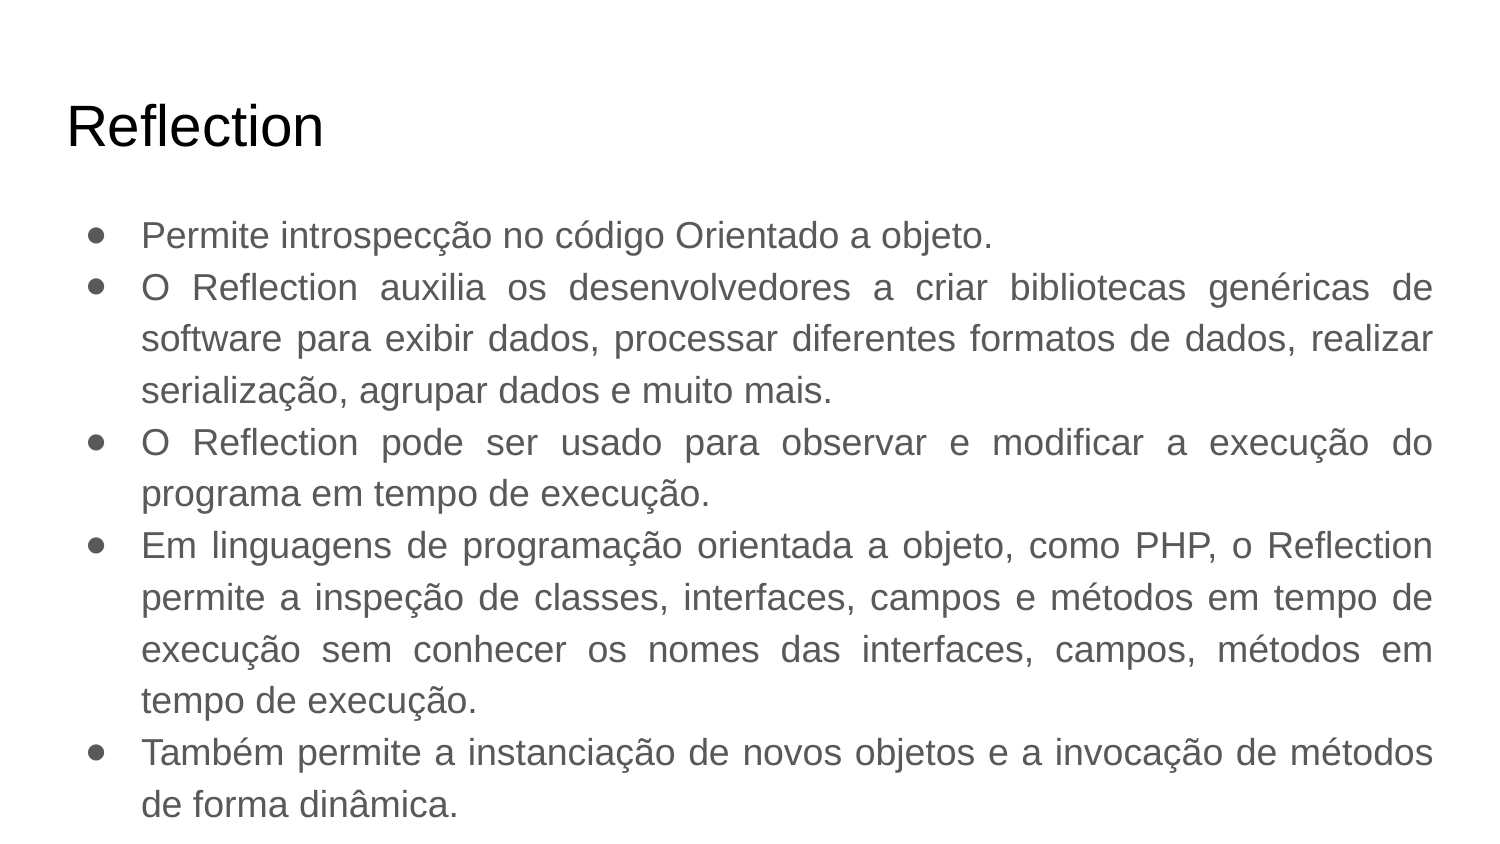

# Reflection
Permite introspecção no código Orientado a objeto.
O Reflection auxilia os desenvolvedores a criar bibliotecas genéricas de software para exibir dados, processar diferentes formatos de dados, realizar serialização, agrupar dados e muito mais.
O Reflection pode ser usado para observar e modificar a execução do programa em tempo de execução.
Em linguagens de programação orientada a objeto, como PHP, o Reflection permite a inspeção de classes, interfaces, campos e métodos em tempo de execução sem conhecer os nomes das interfaces, campos, métodos em tempo de execução.
Também permite a instanciação de novos objetos e a invocação de métodos de forma dinâmica.